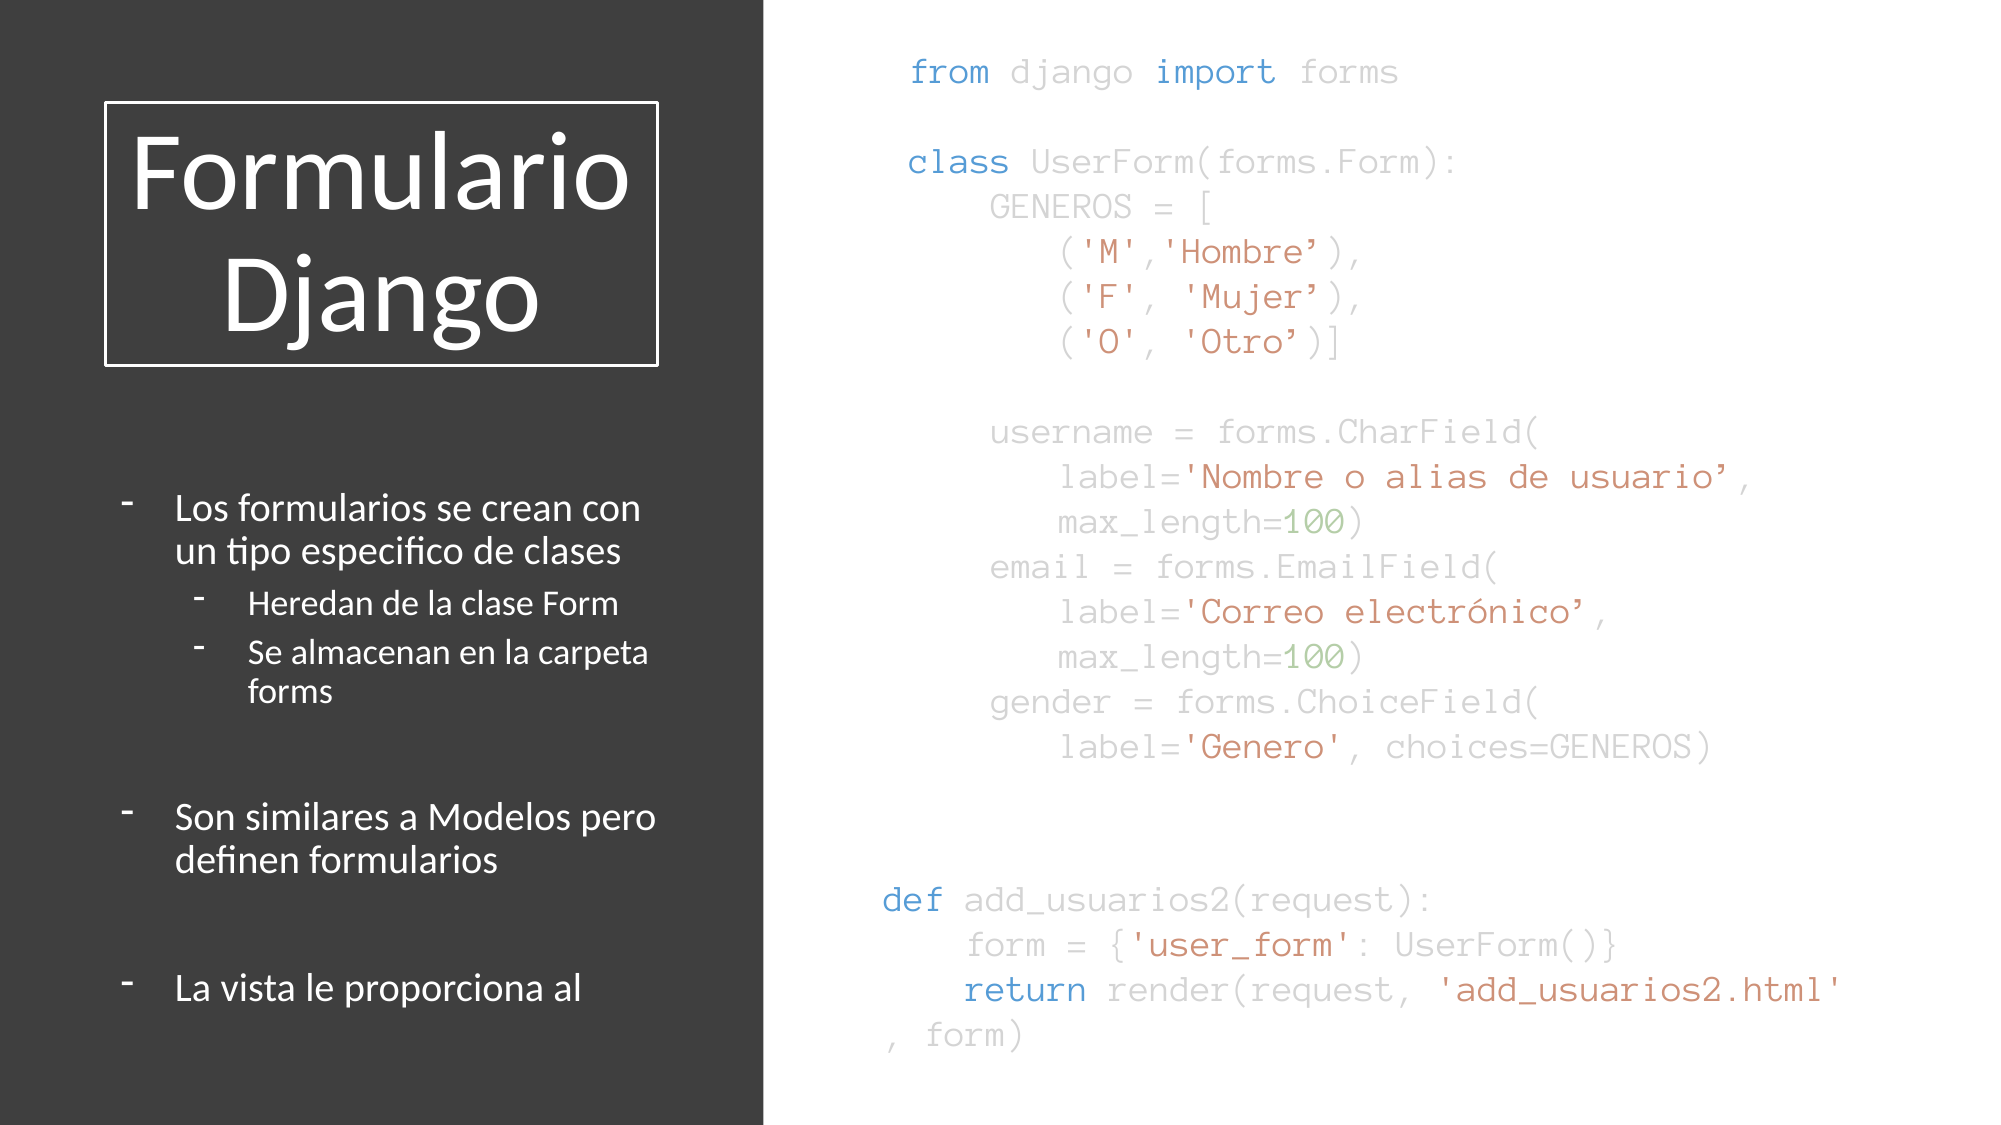

from django import forms
class UserForm(forms.Form):
    GENEROS = [
	('M','Hombre’),
	('F', 'Mujer’),
	('O', 'Otro’)]

    username = forms.CharField(
	label='Nombre o alias de usuario’,
	max_length=100)
    email = forms.EmailField(
	label='Correo electrónico’,
	max_length=100)
    gender = forms.ChoiceField(
	label='Genero', choices=GENEROS)
# Formulario Django
Los formularios se crean con un tipo especifico de clases
Heredan de la clase Form
Se almacenan en la carpeta forms

Son similares a Modelos pero definen formularios

La vista le proporciona al
def add_usuarios2(request):
    form = {'user_form': UserForm()}
    return render(request, 'add_usuarios2.html', form)